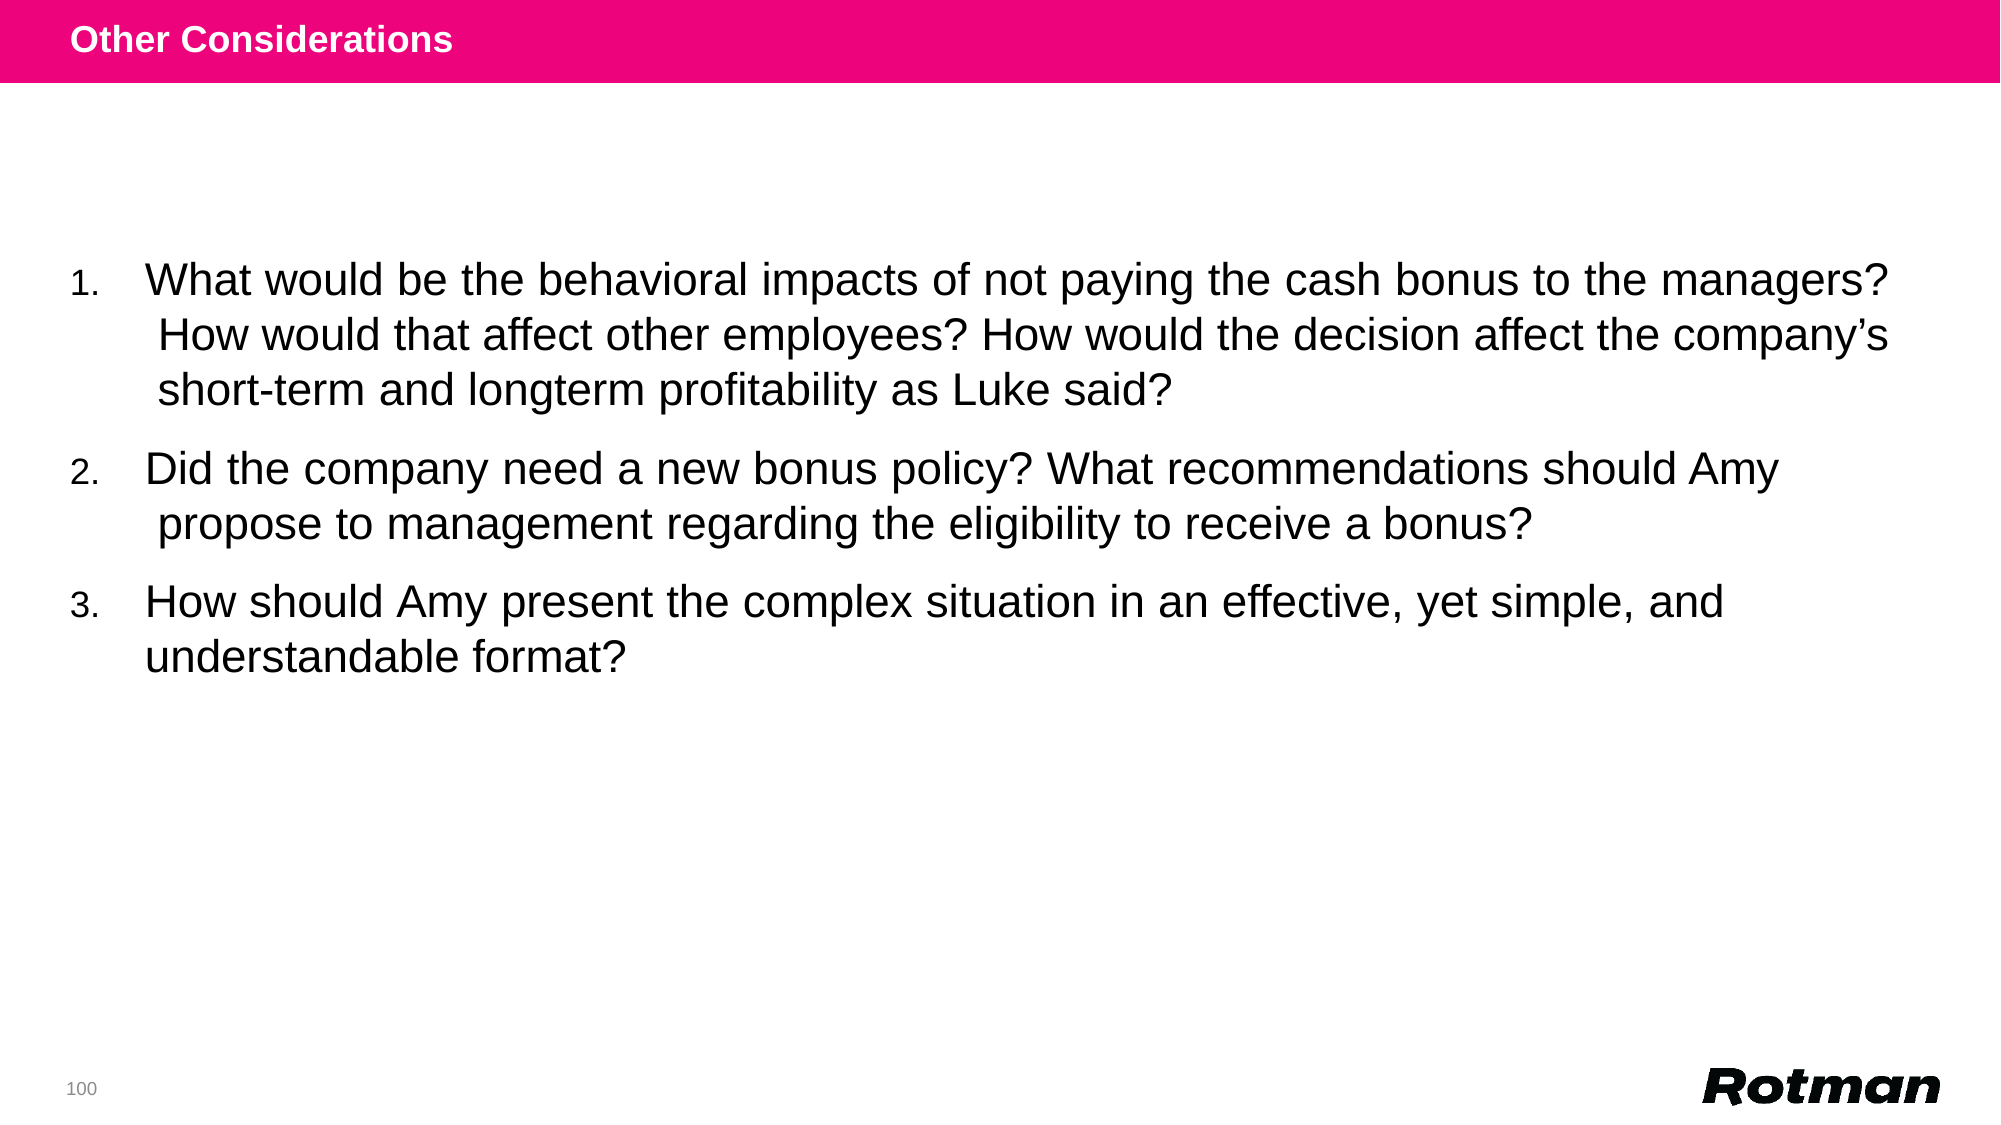

Other Considerations
What would be the behavioral impacts of not paying the cash bonus to the managers?  How would that affect other employees? How would the decision affect the company’s  short-term and longterm profitability as Luke said?
Did the company need a new bonus policy? What recommendations should Amy  propose to management regarding the eligibility to receive a bonus?
How should Amy present the complex situation in an effective, yet simple, and
understandable format?
100